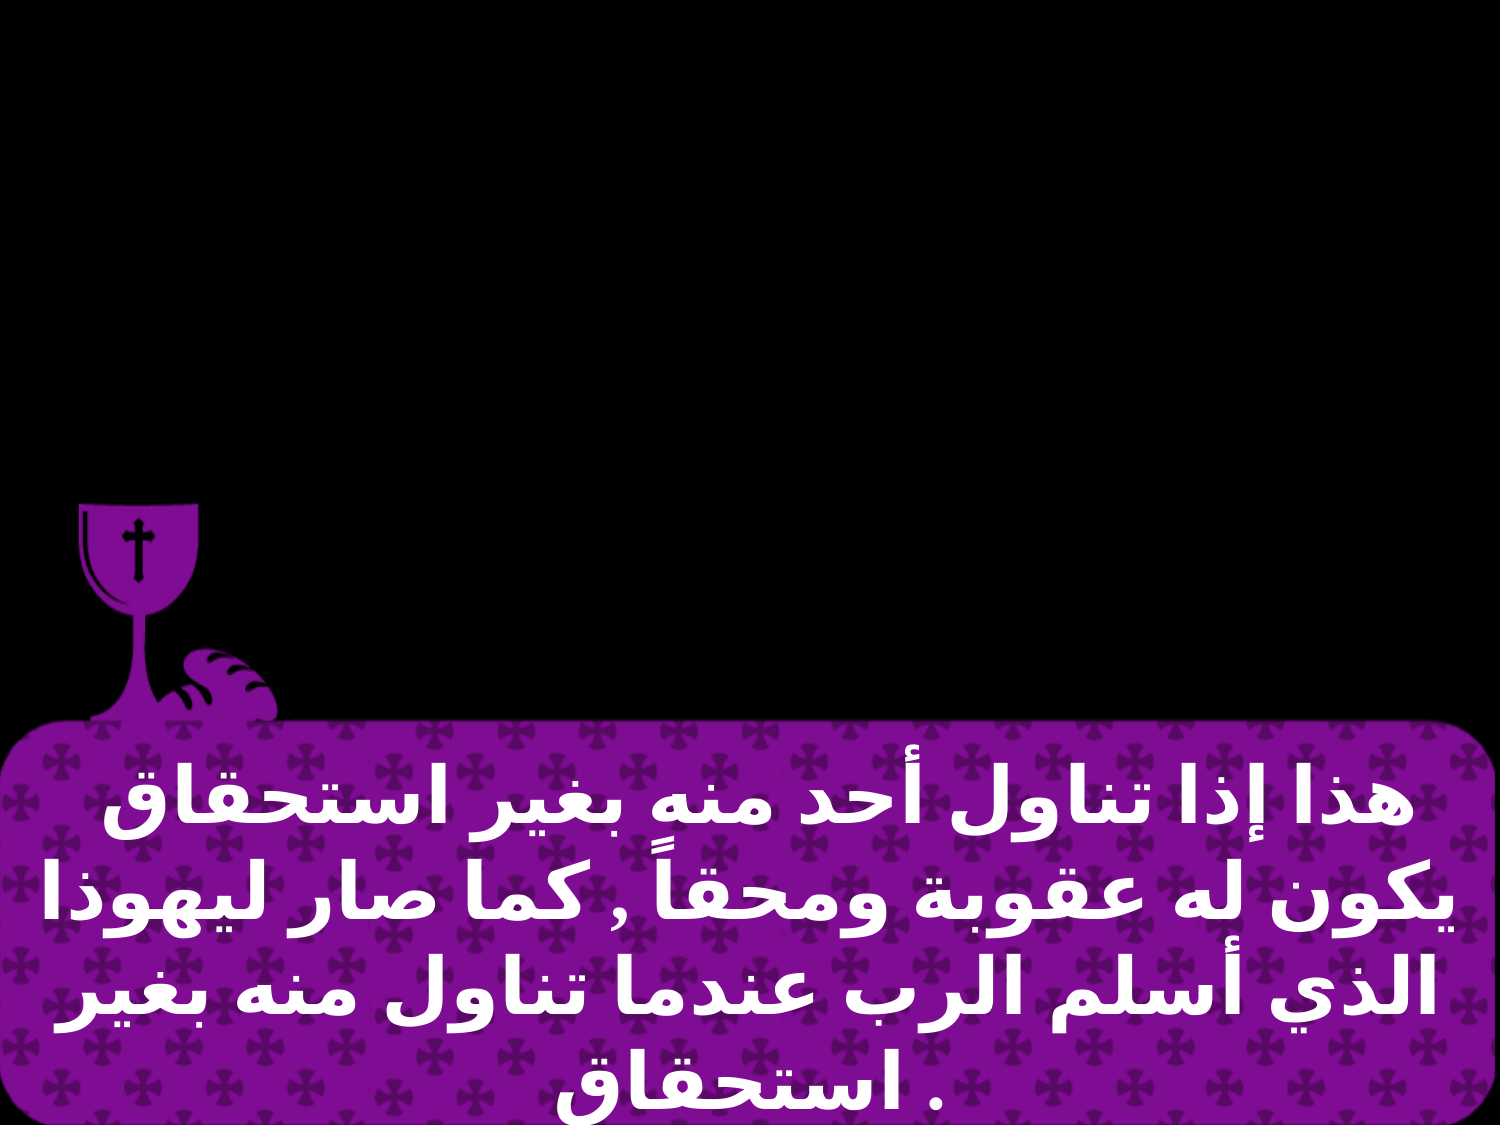

# هذا إذا تناول أحد منه بغير استحقاق يكون له عقوبة ومحقاً , كما صار ليهوذا الذي أسلم الرب عندما تناول منه بغير استحقاق .